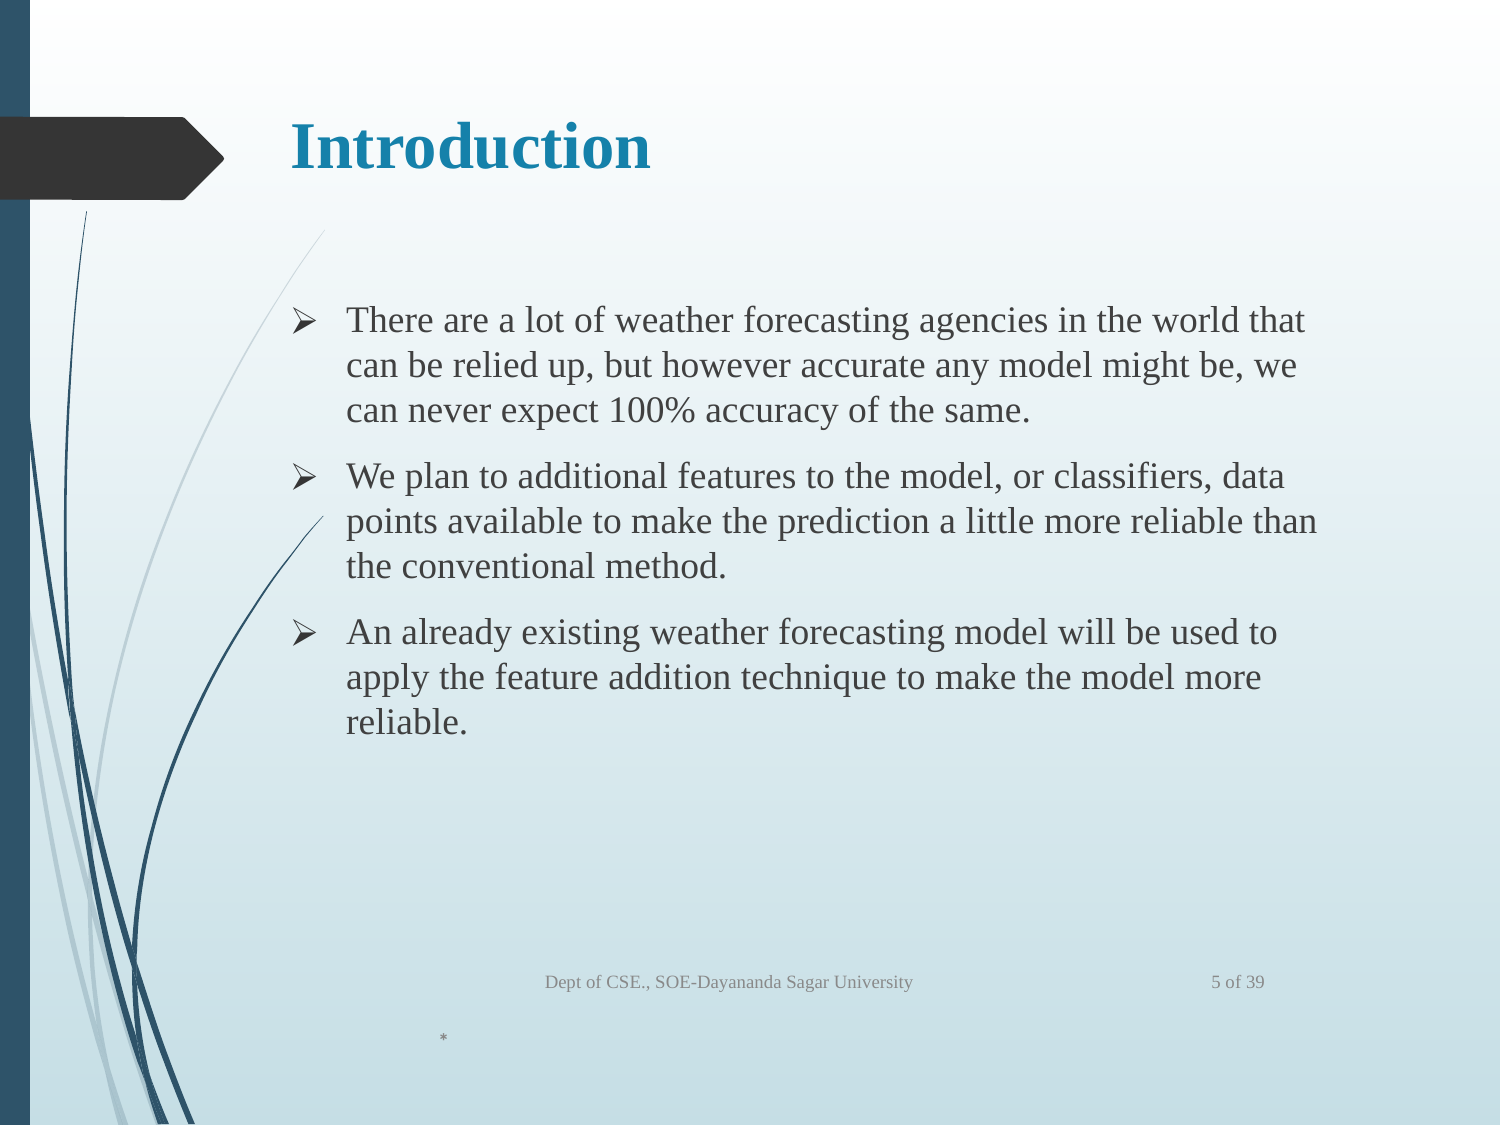

# Introduction
There are a lot of weather forecasting agencies in the world that can be relied up, but however accurate any model might be, we can never expect 100% accuracy of the same.
We plan to additional features to the model, or classifiers, data points available to make the prediction a little more reliable than the conventional method.
An already existing weather forecasting model will be used to apply the feature addition technique to make the model more reliable.
5 of 39
Dept of CSE., SOE-Dayananda Sagar University
*